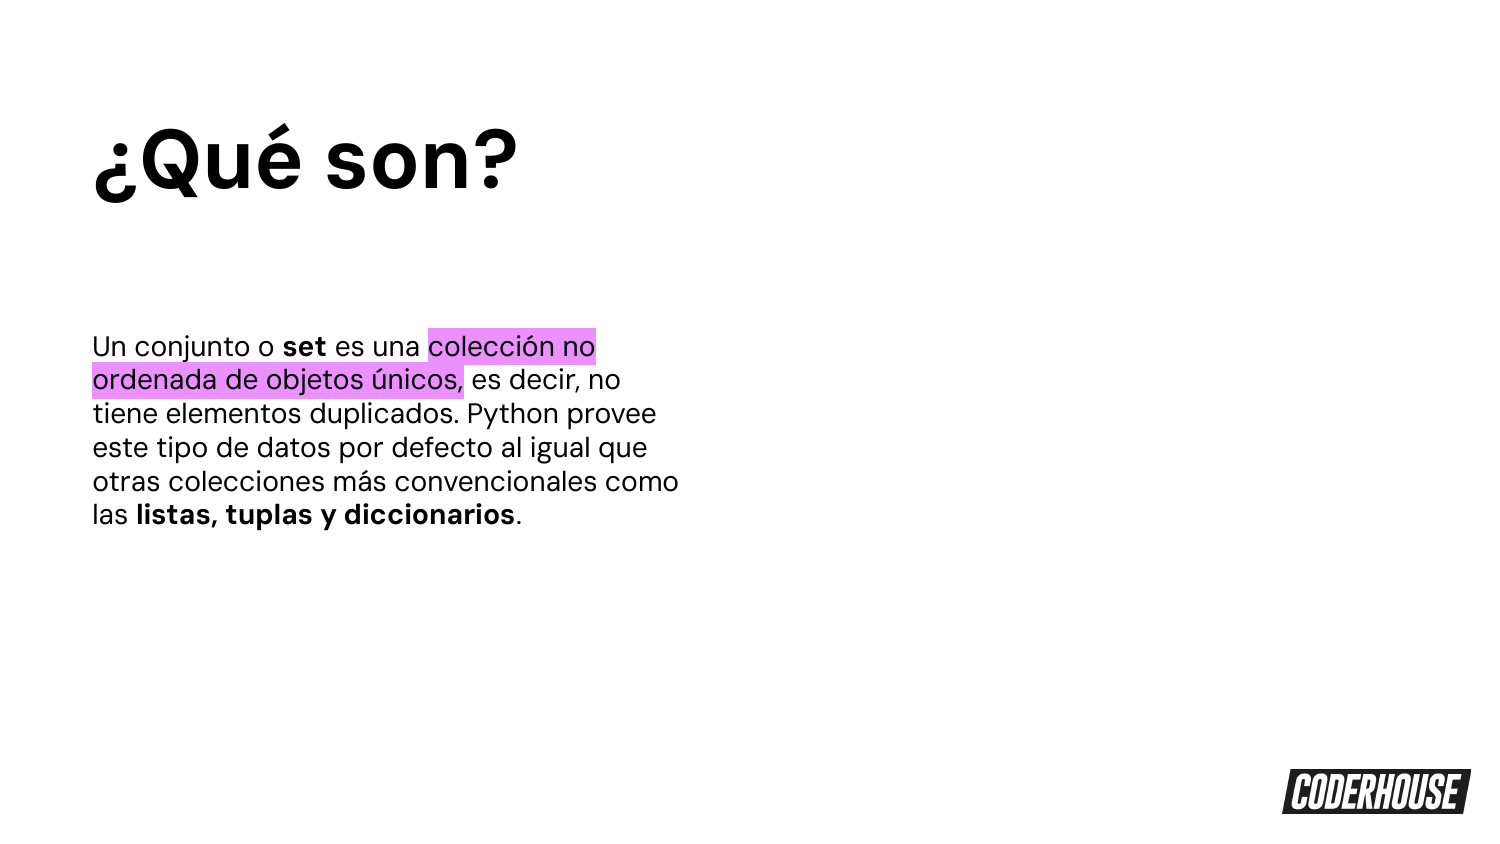

¿Qué son?
Un conjunto o set es una colección no ordenada de objetos únicos, es decir, no tiene elementos duplicados. Python provee este tipo de datos por defecto al igual que otras colecciones más convencionales como las listas, tuplas y diccionarios.